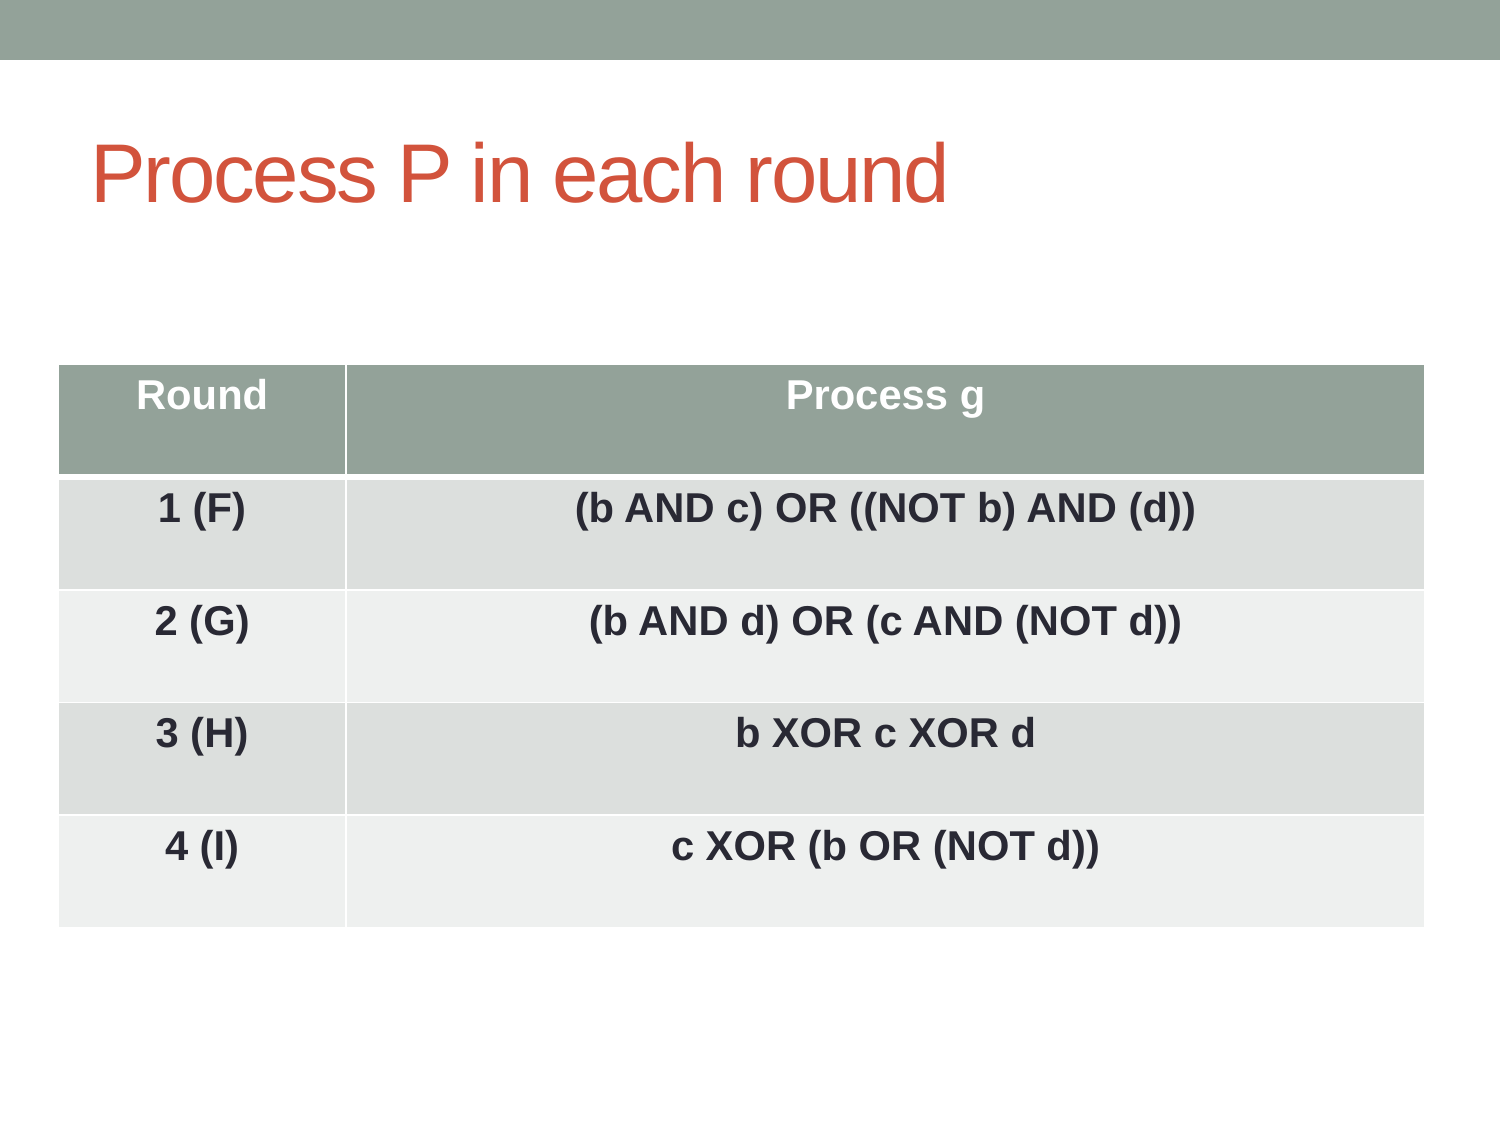

# Process P in each round
| Round | Process g |
| --- | --- |
| 1 (F) | (b AND c) OR ((NOT b) AND (d)) |
| 2 (G) | (b AND d) OR (c AND (NOT d)) |
| 3 (H) | b XOR c XOR d |
| 4 (I) | c XOR (b OR (NOT d)) |